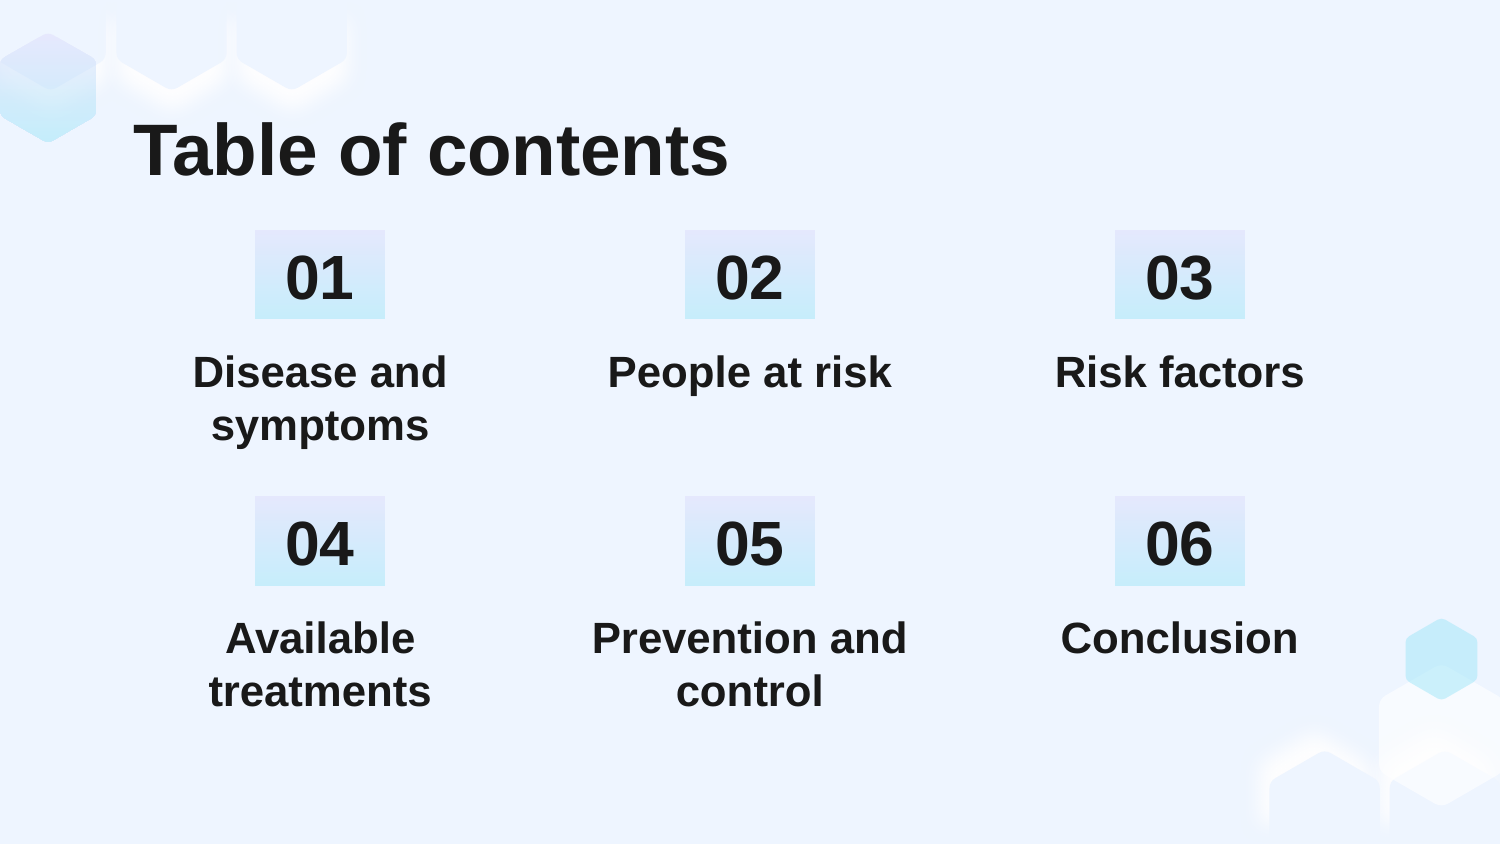

# Table of contents
01
02
03
Disease and
symptoms
People at risk
Risk factors
04
05
06
Available treatments
Prevention and control
Conclusion